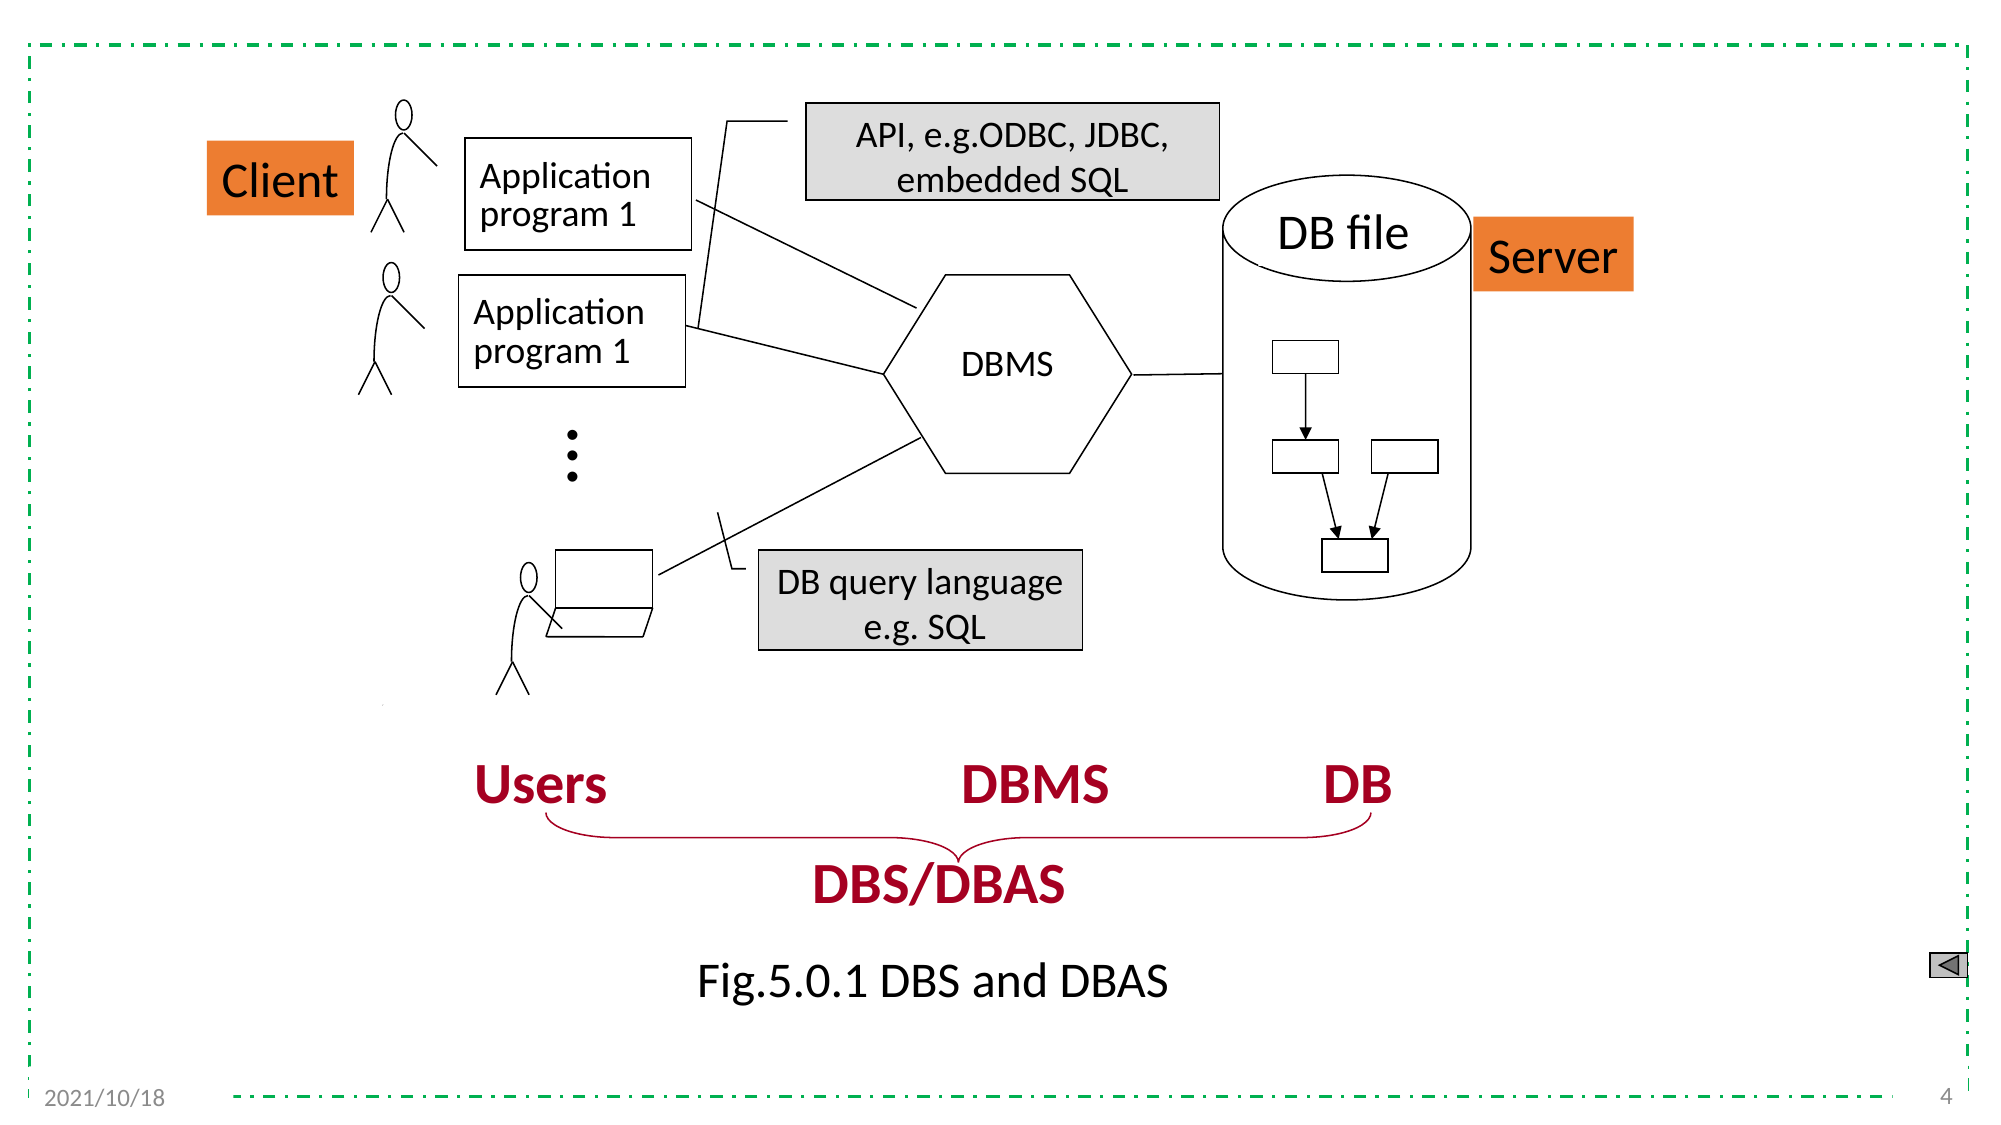

API, e.g.ODBC, JDBC, embedded SQL
Application program 1
Client

DB file
Server

Application program 1
DBMS

…

DB query language
 e.g. SQL

Users
DBMS
DB
DBS/DBAS
Fig.5.0.1 DBS and DBAS

4
2021/10/18